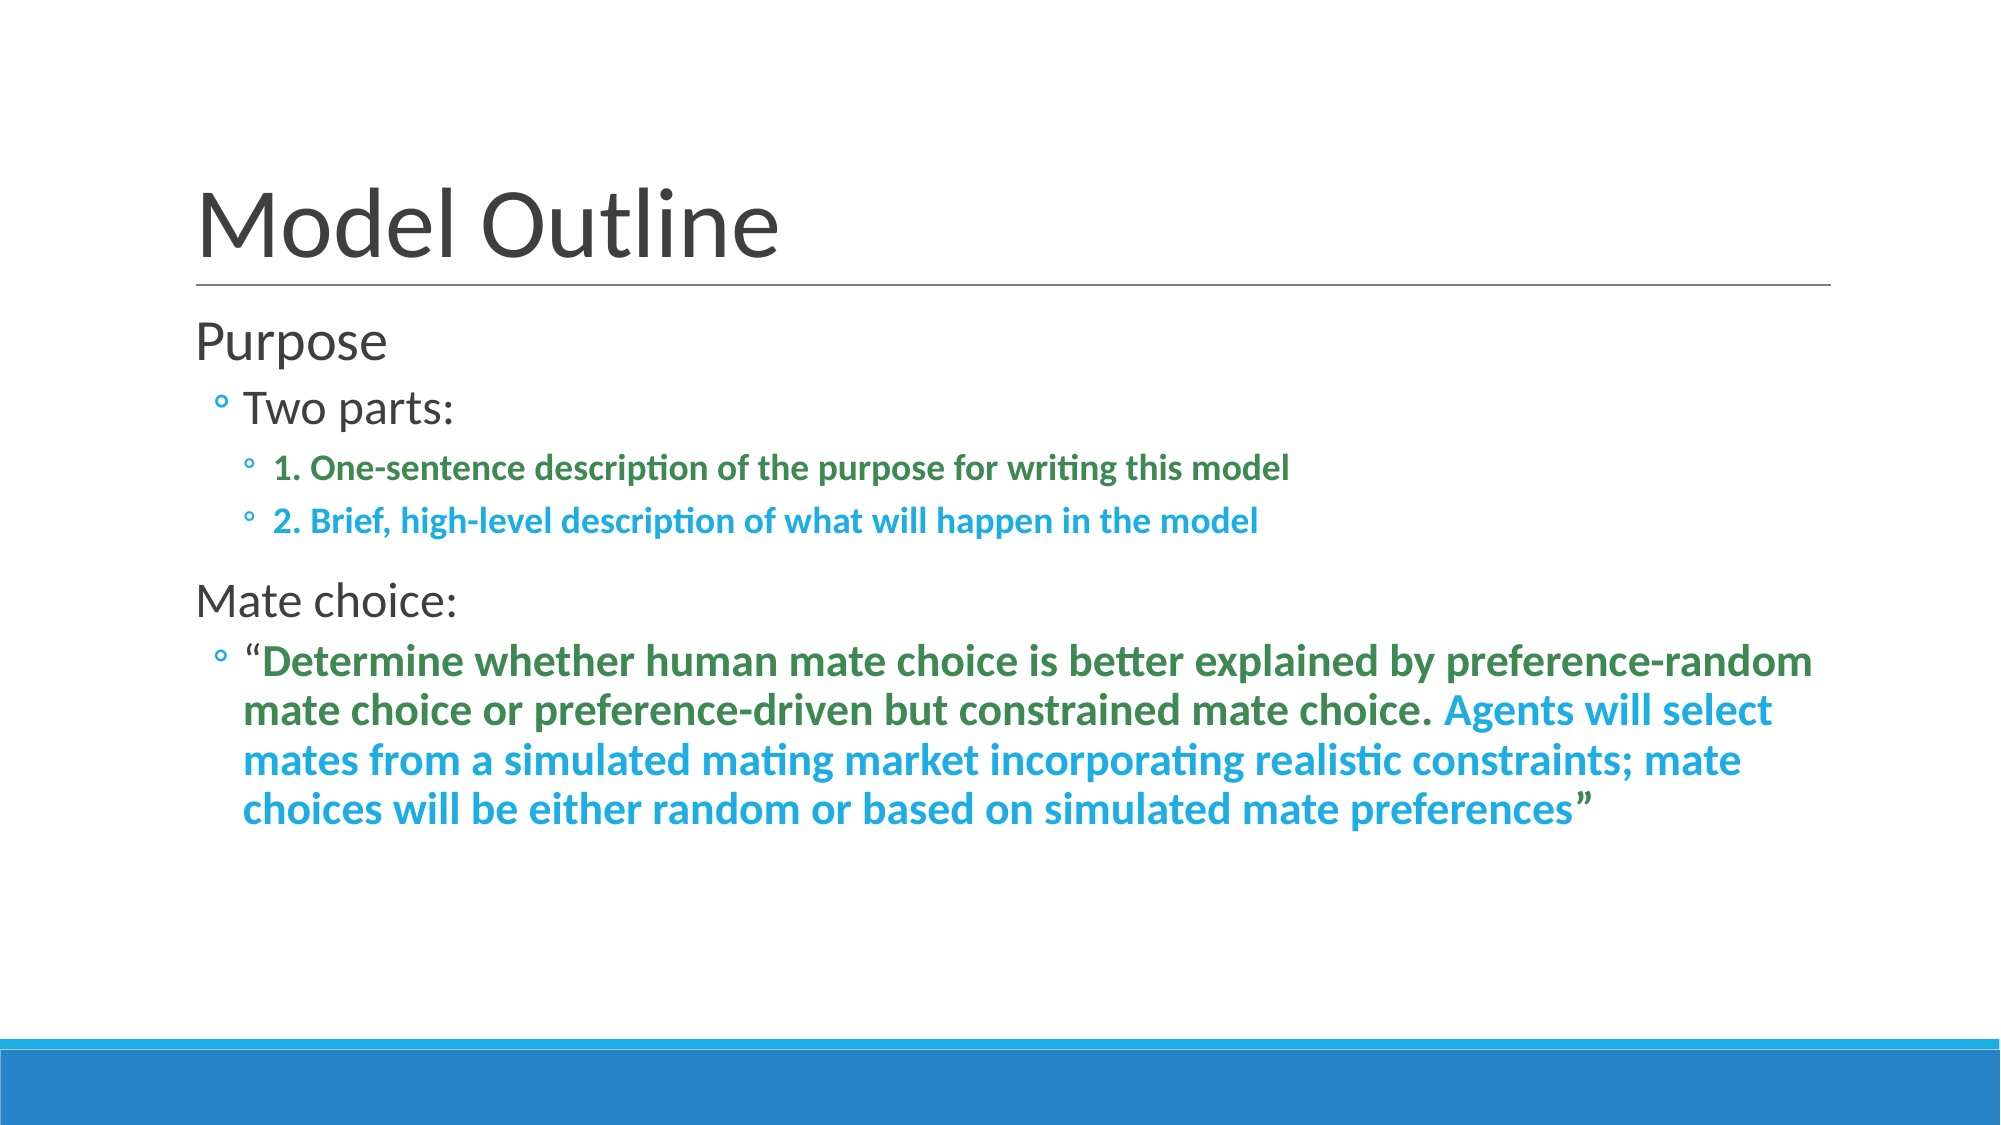

# Model Outline
Purpose
Two parts:
1. One-sentence description of the purpose for writing this model
2. Brief, high-level description of what will happen in the model
Mate choice:
“Determine whether human mate choice is better explained by preference-random mate choice or preference-driven but constrained mate choice. Agents will select mates from a simulated mating market incorporating realistic constraints; mate choices will be either random or based on simulated mate preferences”